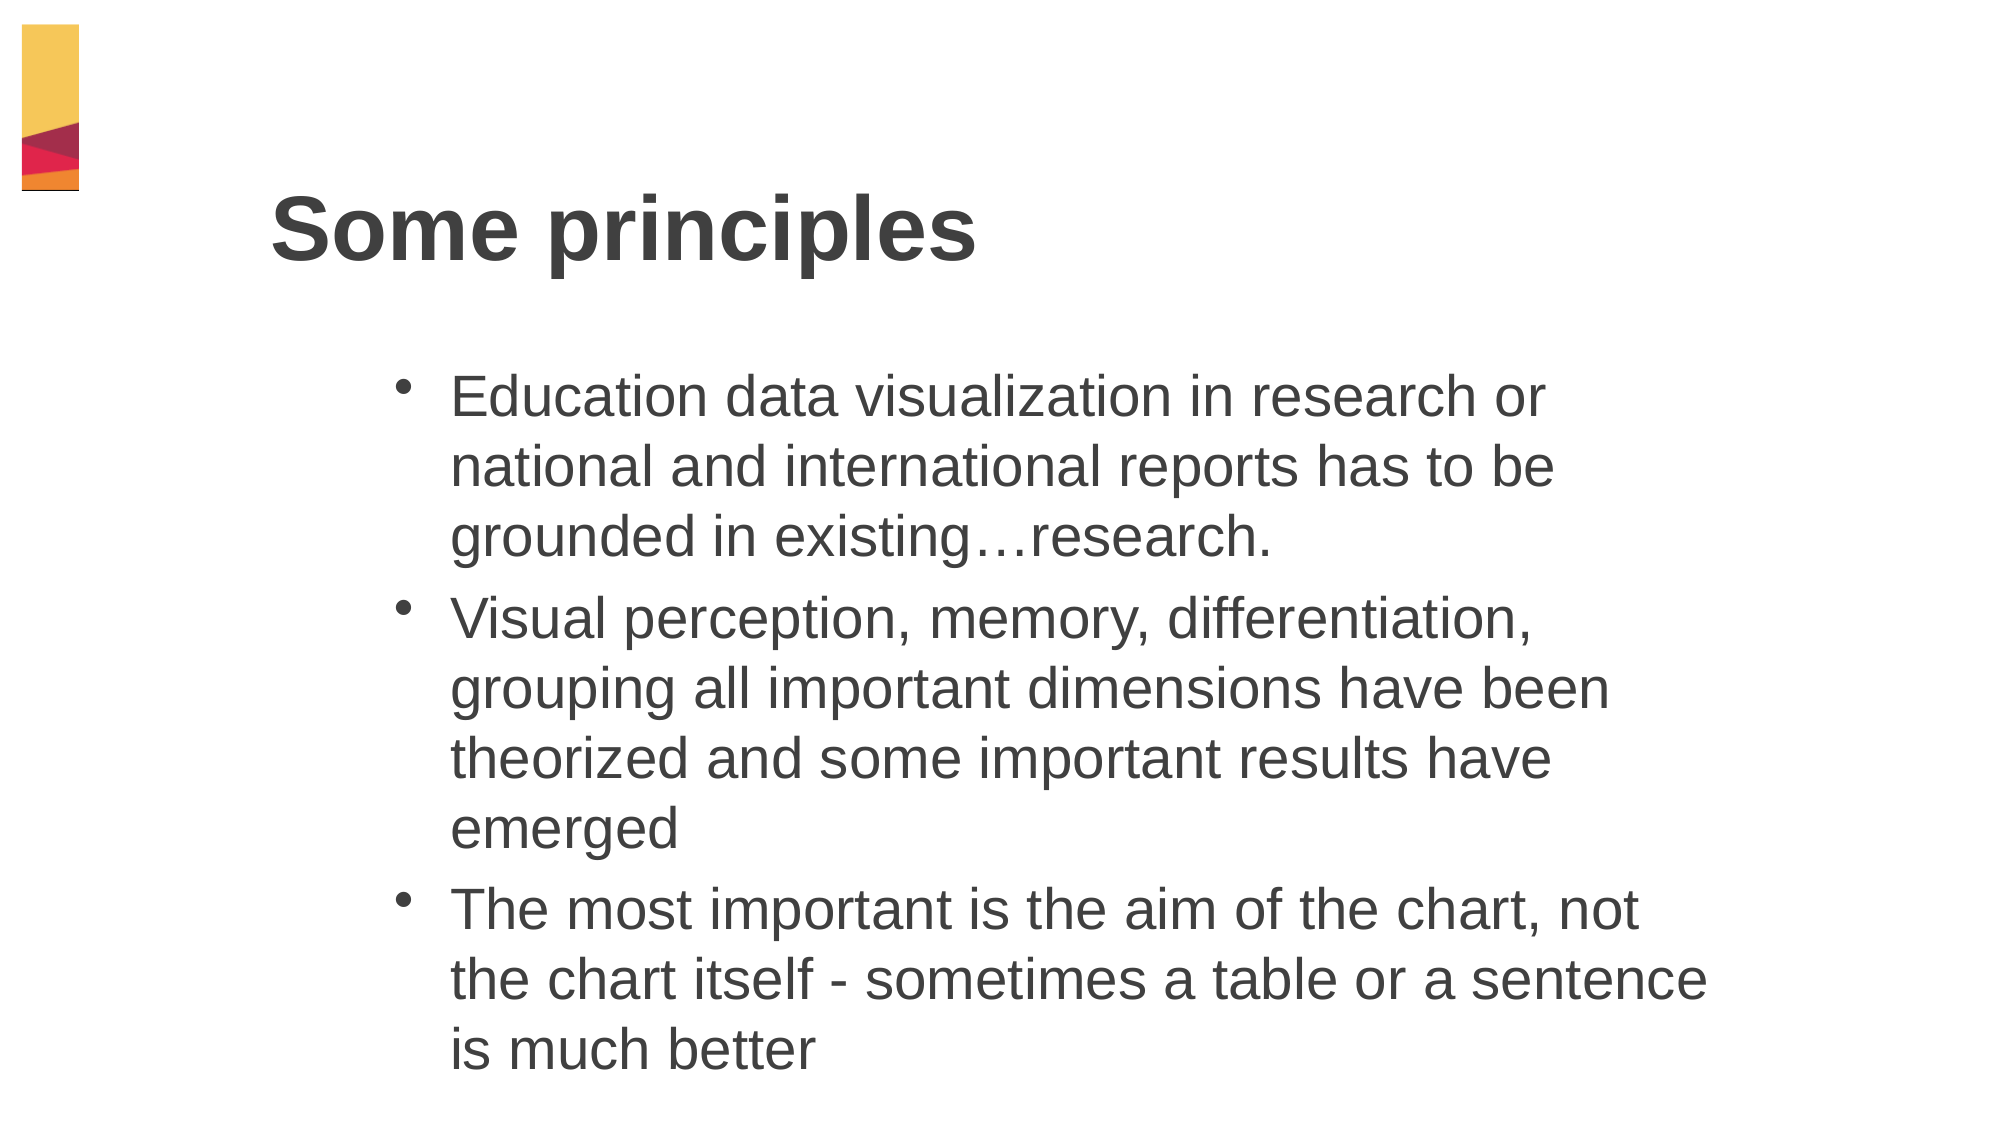

# Some principles
Education data visualization in research or national and international reports has to be grounded in existing…research.
Visual perception, memory, differentiation, grouping all important dimensions have been theorized and some important results have emerged
The most important is the aim of the chart, not the chart itself - sometimes a table or a sentence is much better